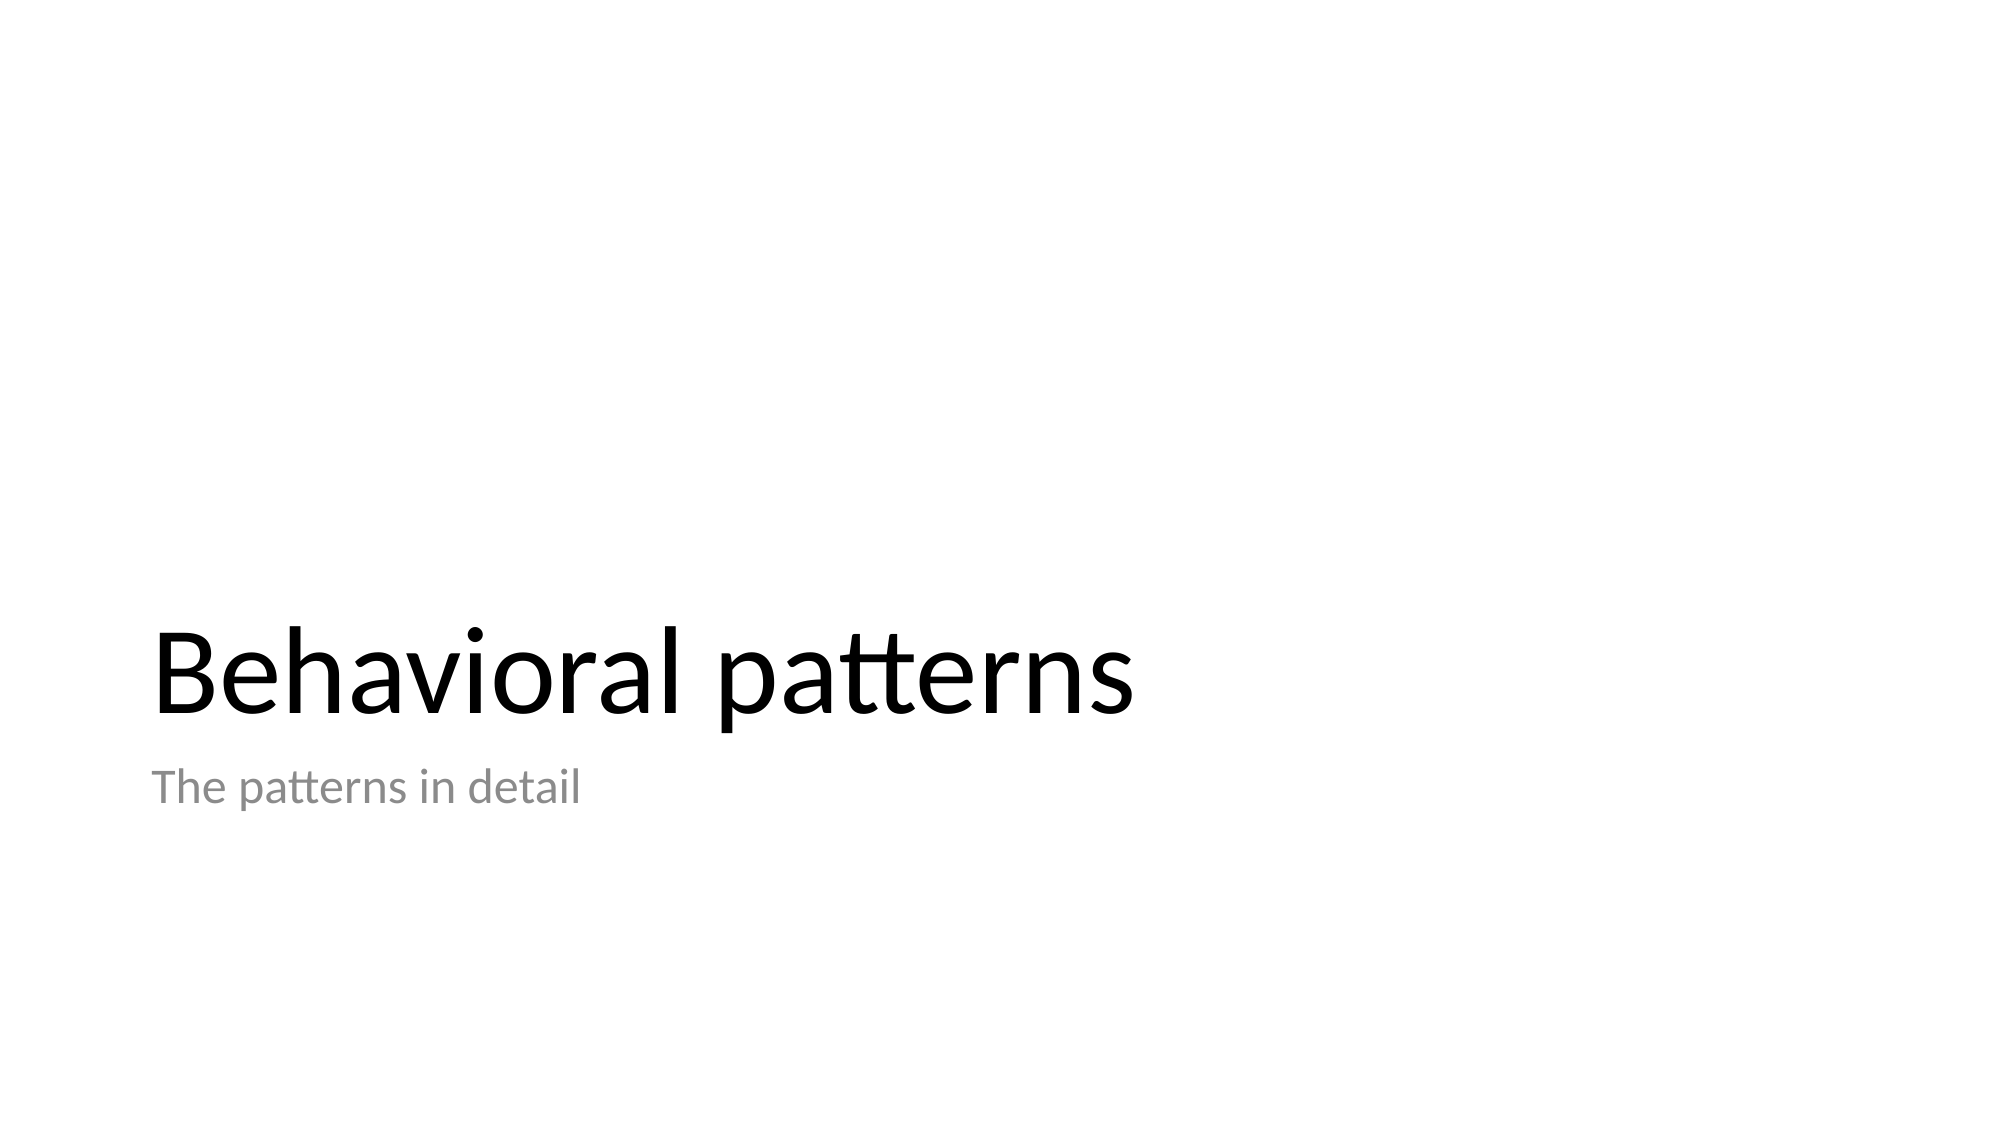

# Behavioral patterns
The patterns in detail